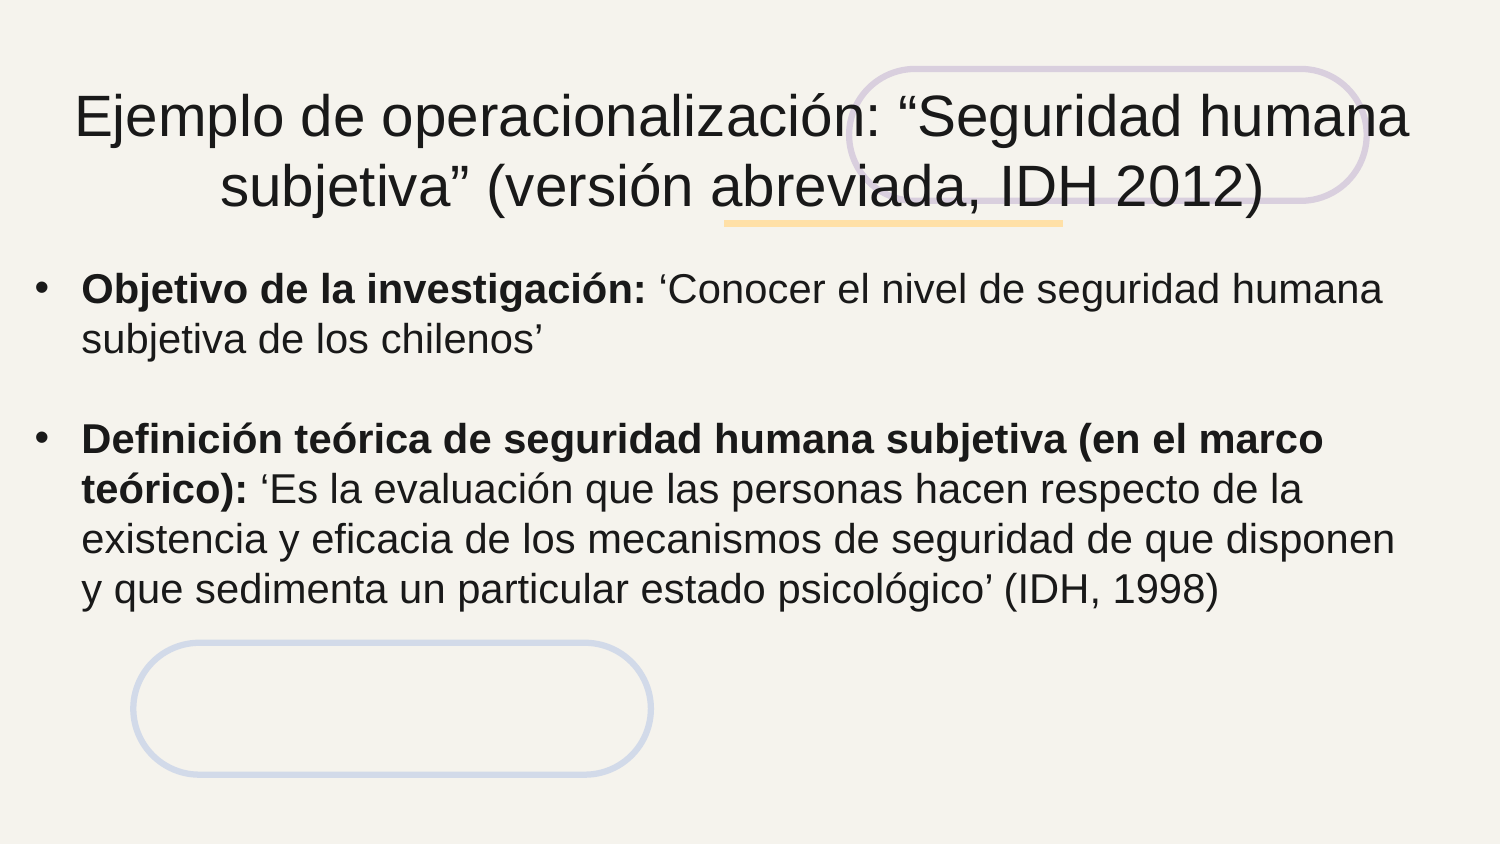

# Ejemplo de operacionalización: “Seguridad humana subjetiva” (versión abreviada, IDH 2012)
Objetivo de la investigación: ‘Conocer el nivel de seguridad humana subjetiva de los chilenos’

Definición teórica de seguridad humana subjetiva (en el marco teórico): ‘Es la evaluación que las personas hacen respecto de la existencia y eficacia de los mecanismos de seguridad de que disponen y que sedimenta un particular estado psicológico’ (IDH, 1998)